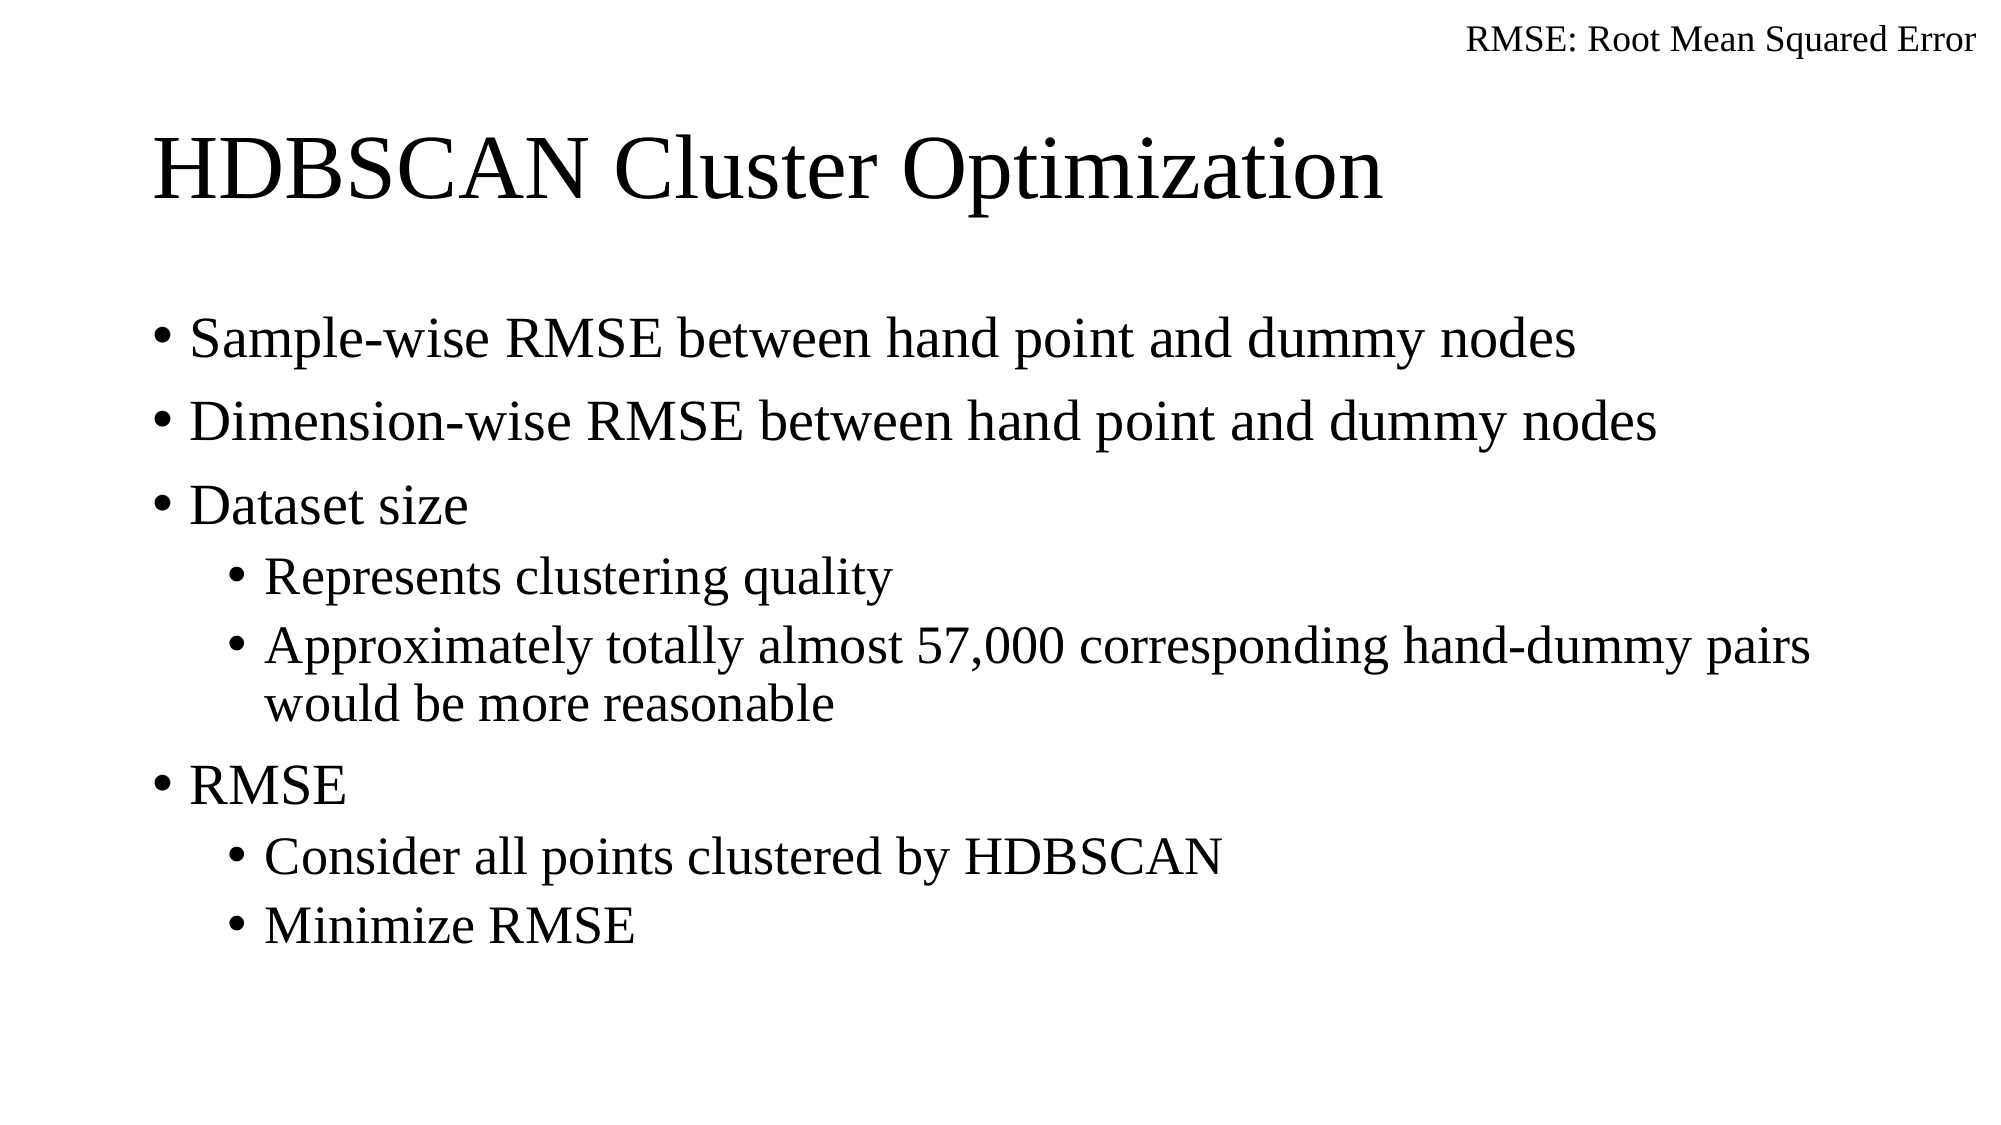

RMSE: Root Mean Squared Error
# HDBSCAN Cluster Optimization
Sample-wise RMSE between hand point and dummy nodes
Dimension-wise RMSE between hand point and dummy nodes
Dataset size
Represents clustering quality
Approximately totally almost 57,000 corresponding hand-dummy pairs would be more reasonable
RMSE
Consider all points clustered by HDBSCAN
Minimize RMSE